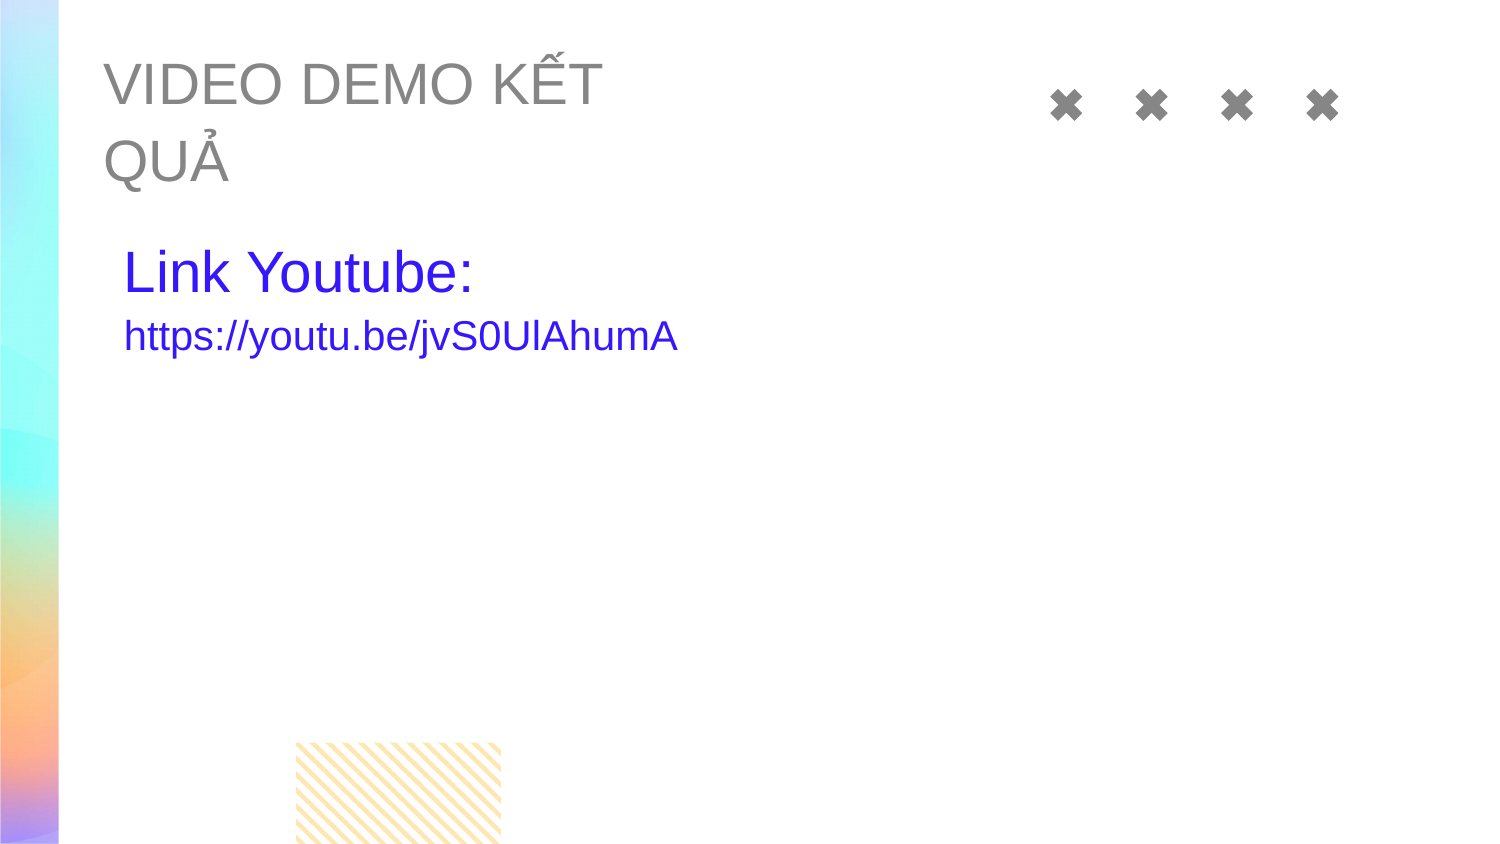

# VIDEO DEMO KẾT QUẢ
Link Youtube: https://youtu.be/jvS0UlAhumA